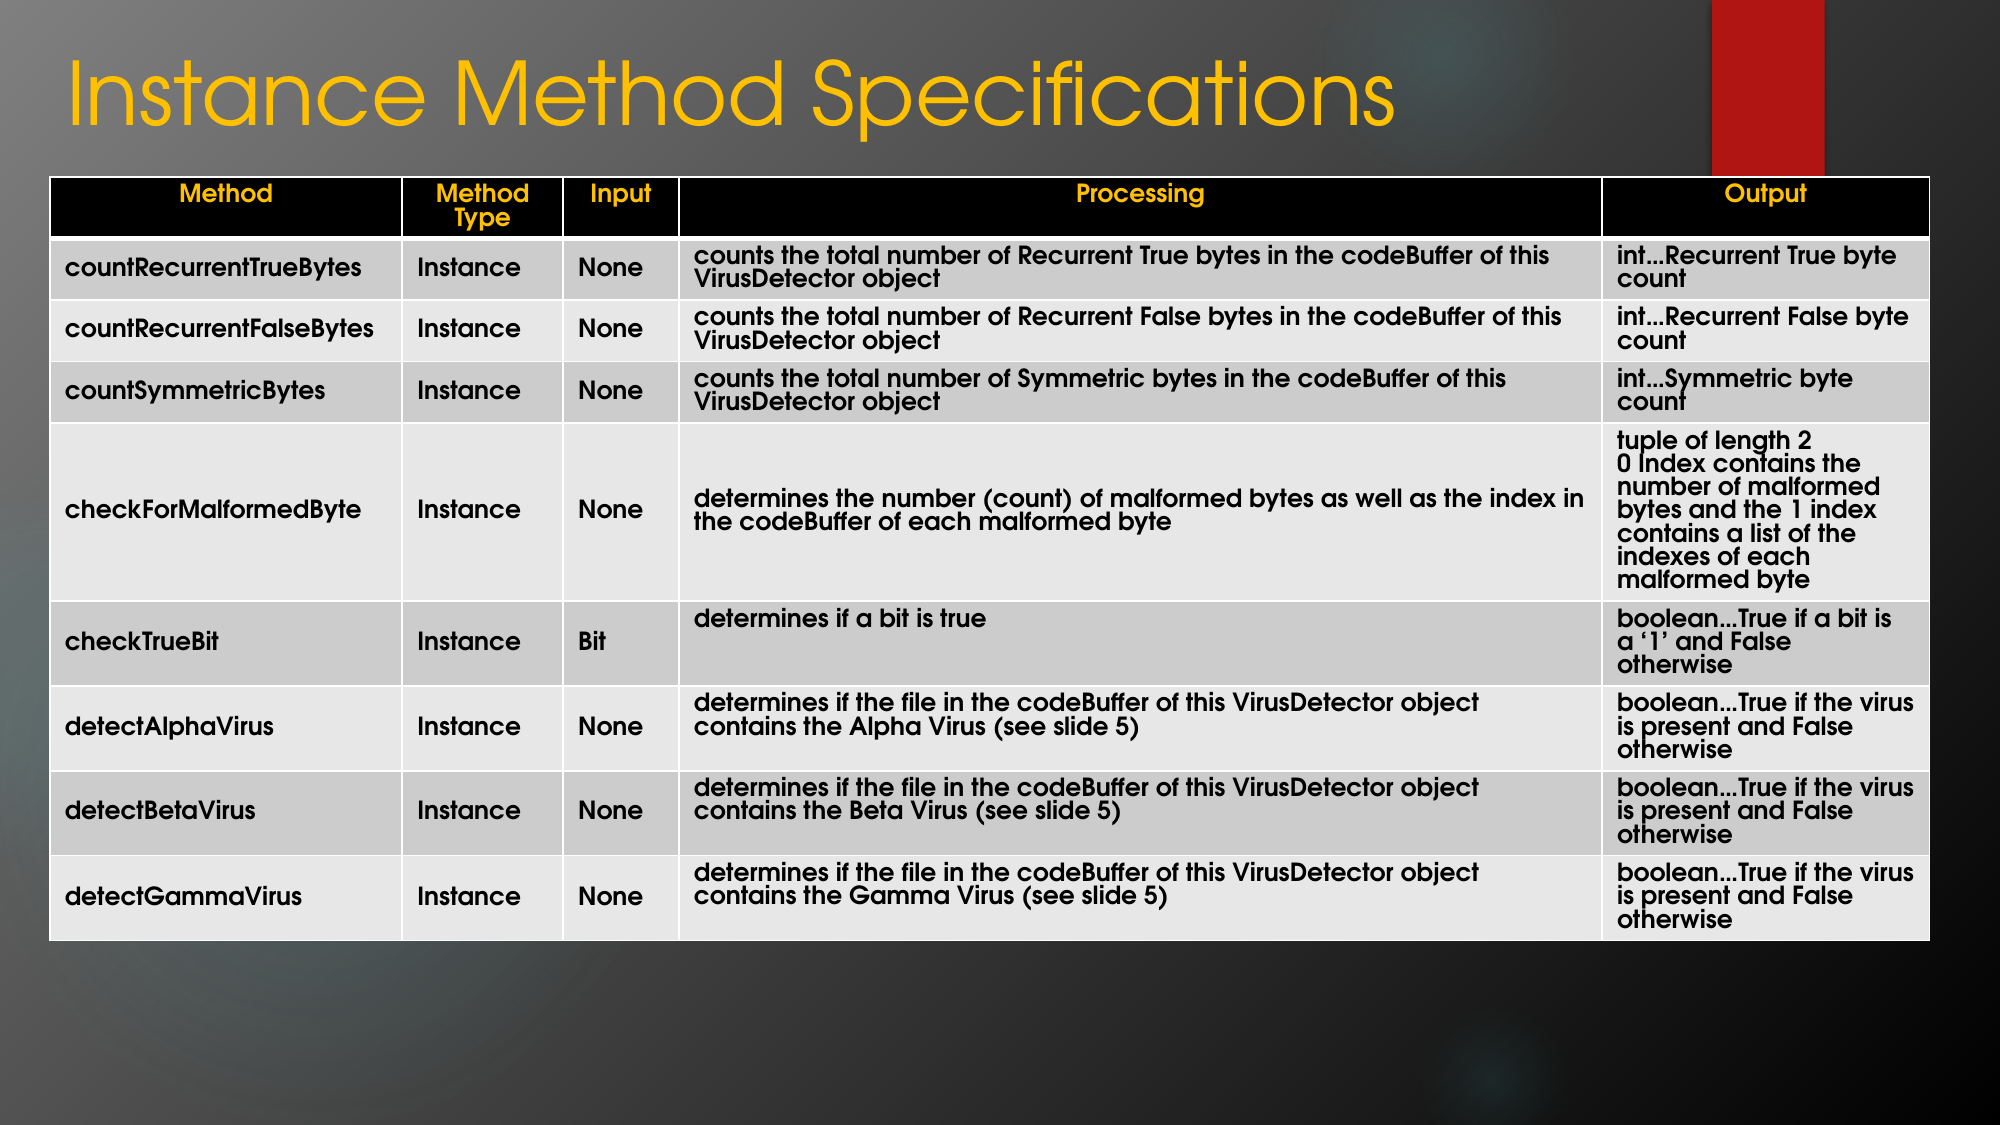

# Instance Method Specifications
| Method | Method Type | Input | Processing | Output |
| --- | --- | --- | --- | --- |
| countRecurrentTrueBytes | Instance | None | counts the total number of Recurrent True bytes in the codeBuffer of this VirusDetector object | int…Recurrent True byte count |
| countRecurrentFalseBytes | Instance | None | counts the total number of Recurrent False bytes in the codeBuffer of this VirusDetector object | int…Recurrent False byte count |
| countSymmetricBytes | Instance | None | counts the total number of Symmetric bytes in the codeBuffer of this VirusDetector object | int…Symmetric byte count |
| checkForMalformedByte | Instance | None | determines the number (count) of malformed bytes as well as the index in the codeBuffer of each malformed byte | tuple of length 2 0 Index contains the number of malformed bytes and the 1 index contains a list of the indexes of each malformed byte |
| checkTrueBit | Instance | Bit | determines if a bit is true | boolean…True if a bit is a ‘1’ and False otherwise |
| detectAlphaVirus | Instance | None | determines if the file in the codeBuffer of this VirusDetector object contains the Alpha Virus (see slide 5) | boolean…True if the virus is present and False otherwise |
| detectBetaVirus | Instance | None | determines if the file in the codeBuffer of this VirusDetector object contains the Beta Virus (see slide 5) | boolean…True if the virus is present and False otherwise |
| detectGammaVirus | Instance | None | determines if the file in the codeBuffer of this VirusDetector object contains the Gamma Virus (see slide 5) | boolean…True if the virus is present and False otherwise |